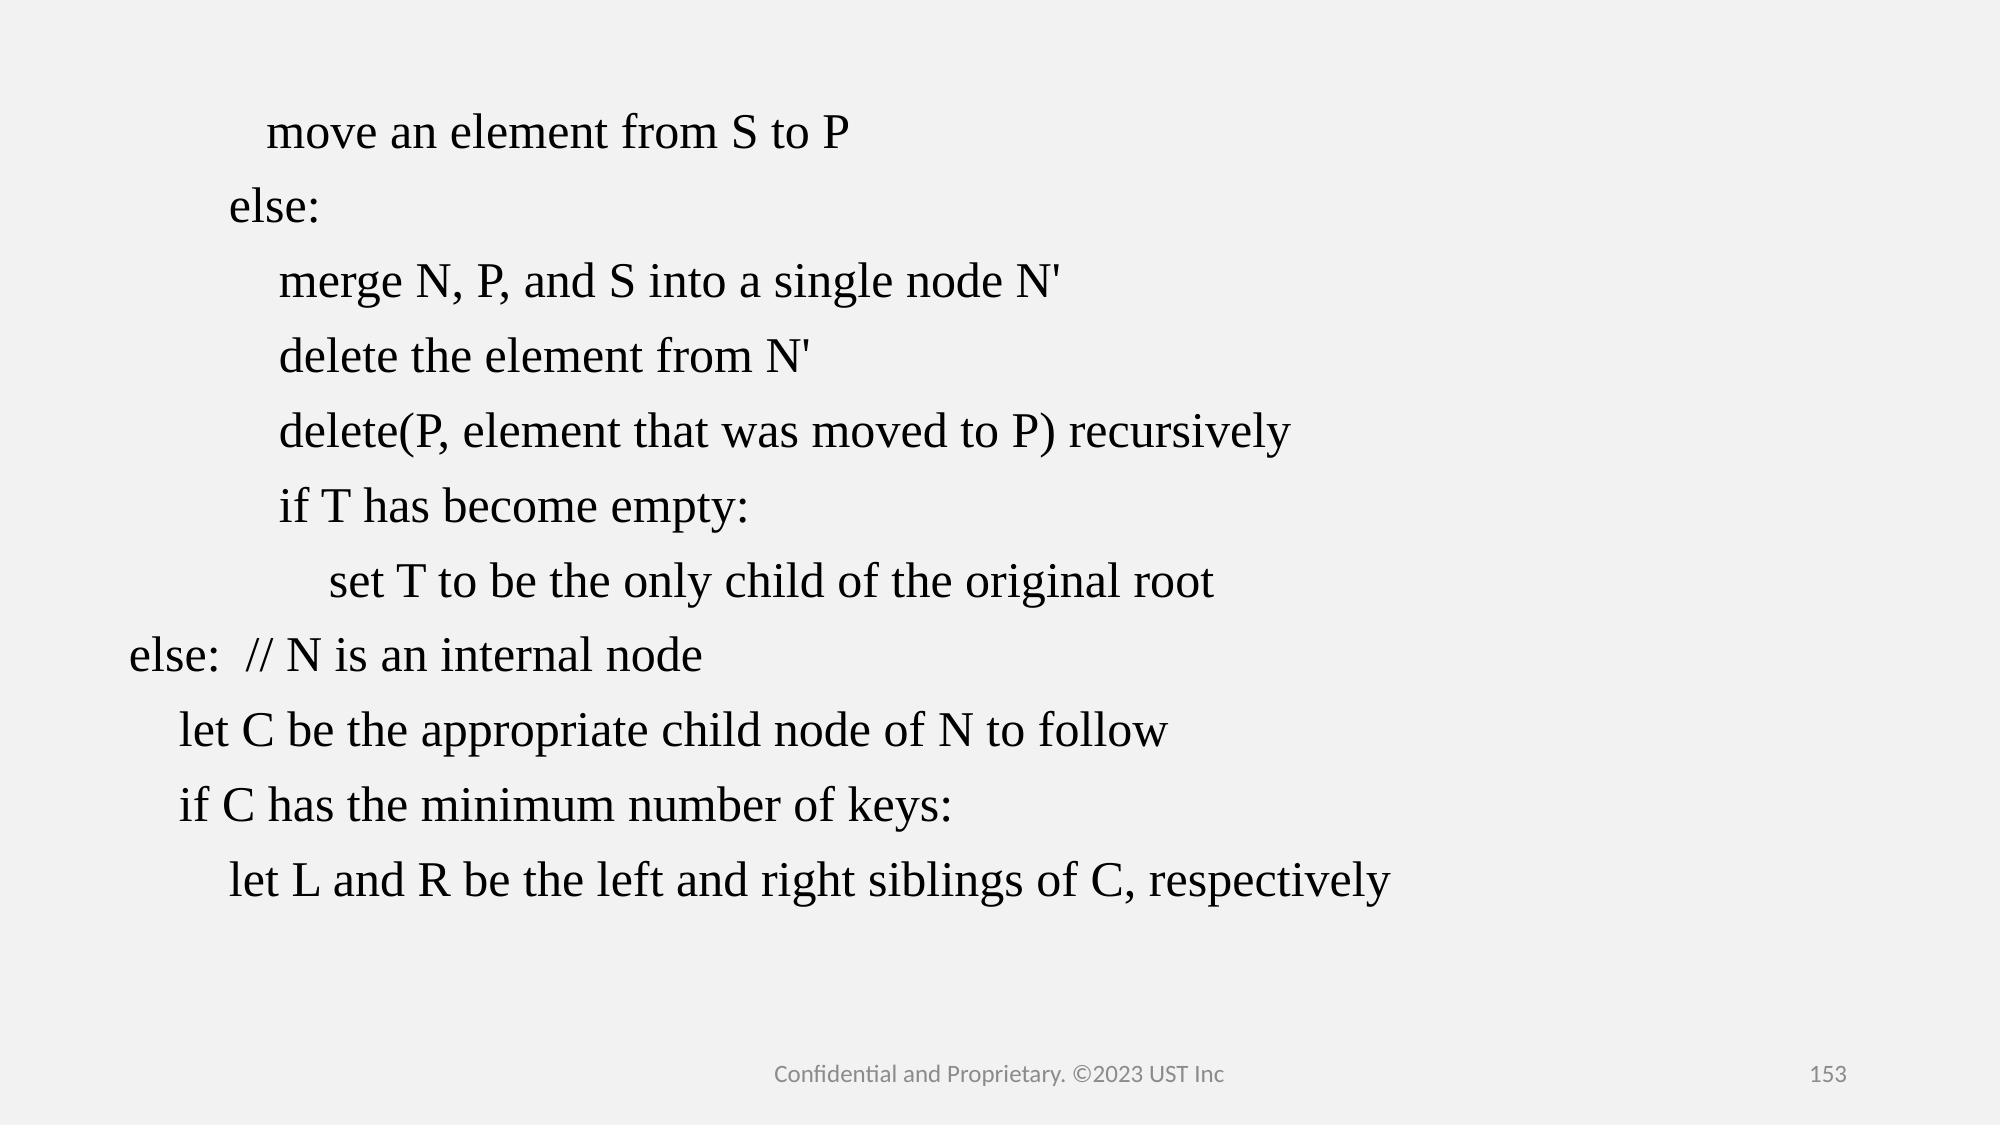

move an element from S to P
            else:
                merge N, P, and S into a single node N'
                delete the element from N'
                delete(P, element that was moved to P) recursively
                if T has become empty:
                    set T to be the only child of the original root
    else:  // N is an internal node
        let C be the appropriate child node of N to follow
        if C has the minimum number of keys:
            let L and R be the left and right siblings of C, respectively

Confidential and Proprietary. ©2023 UST Inc
153